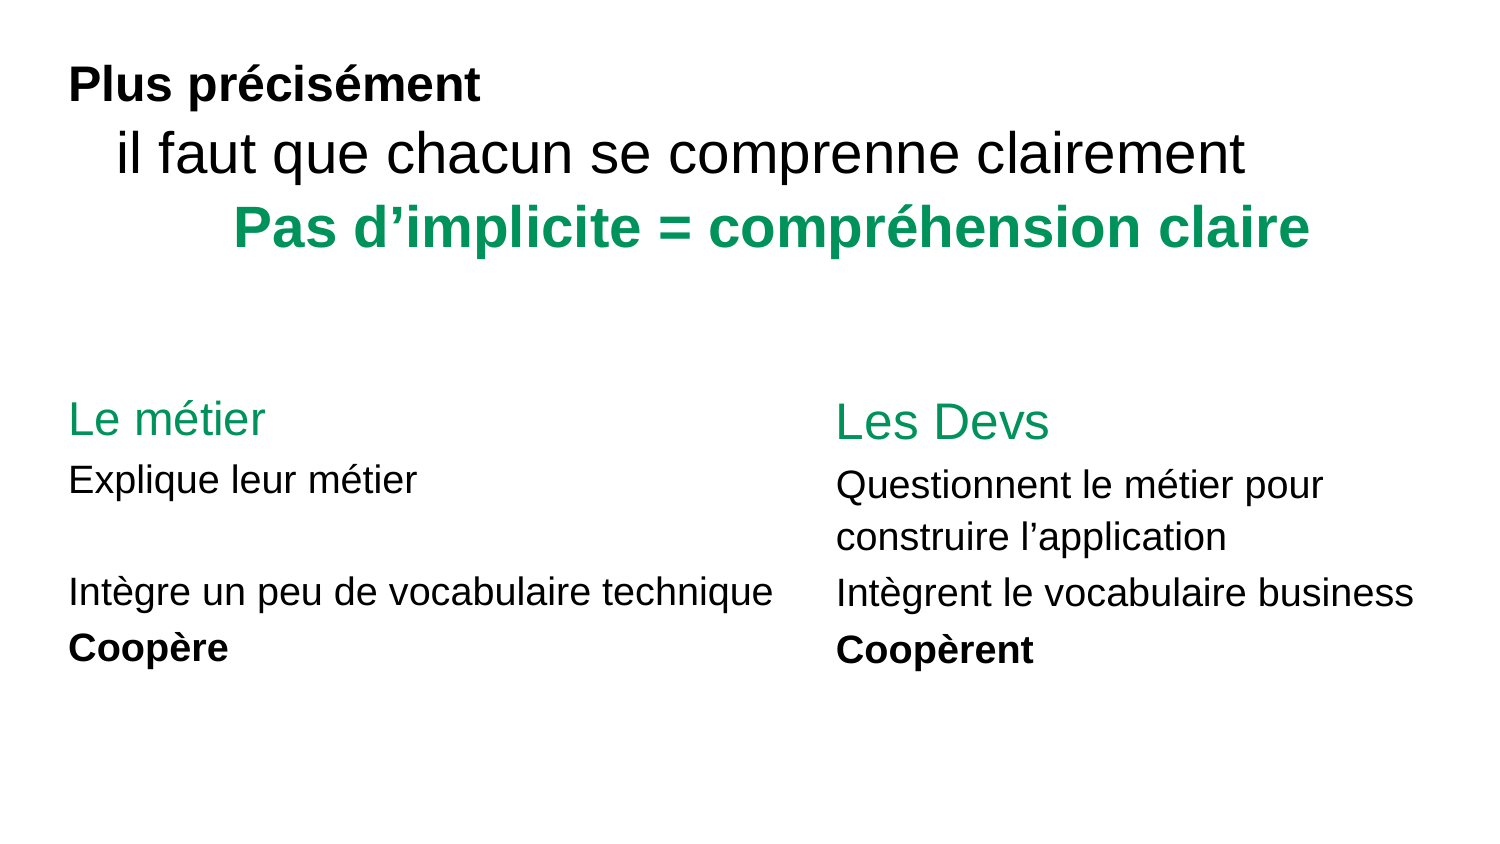

Plus précisément
   il faut que chacun se comprenne clairement
   Pas d’implicite = compréhension claire
Le métier
Explique leur métier

Intègre un peu de vocabulaire technique
Coopère

Les Devs
Questionnent le métier pour construire l’application
Intègrent le vocabulaire business
Coopèrent